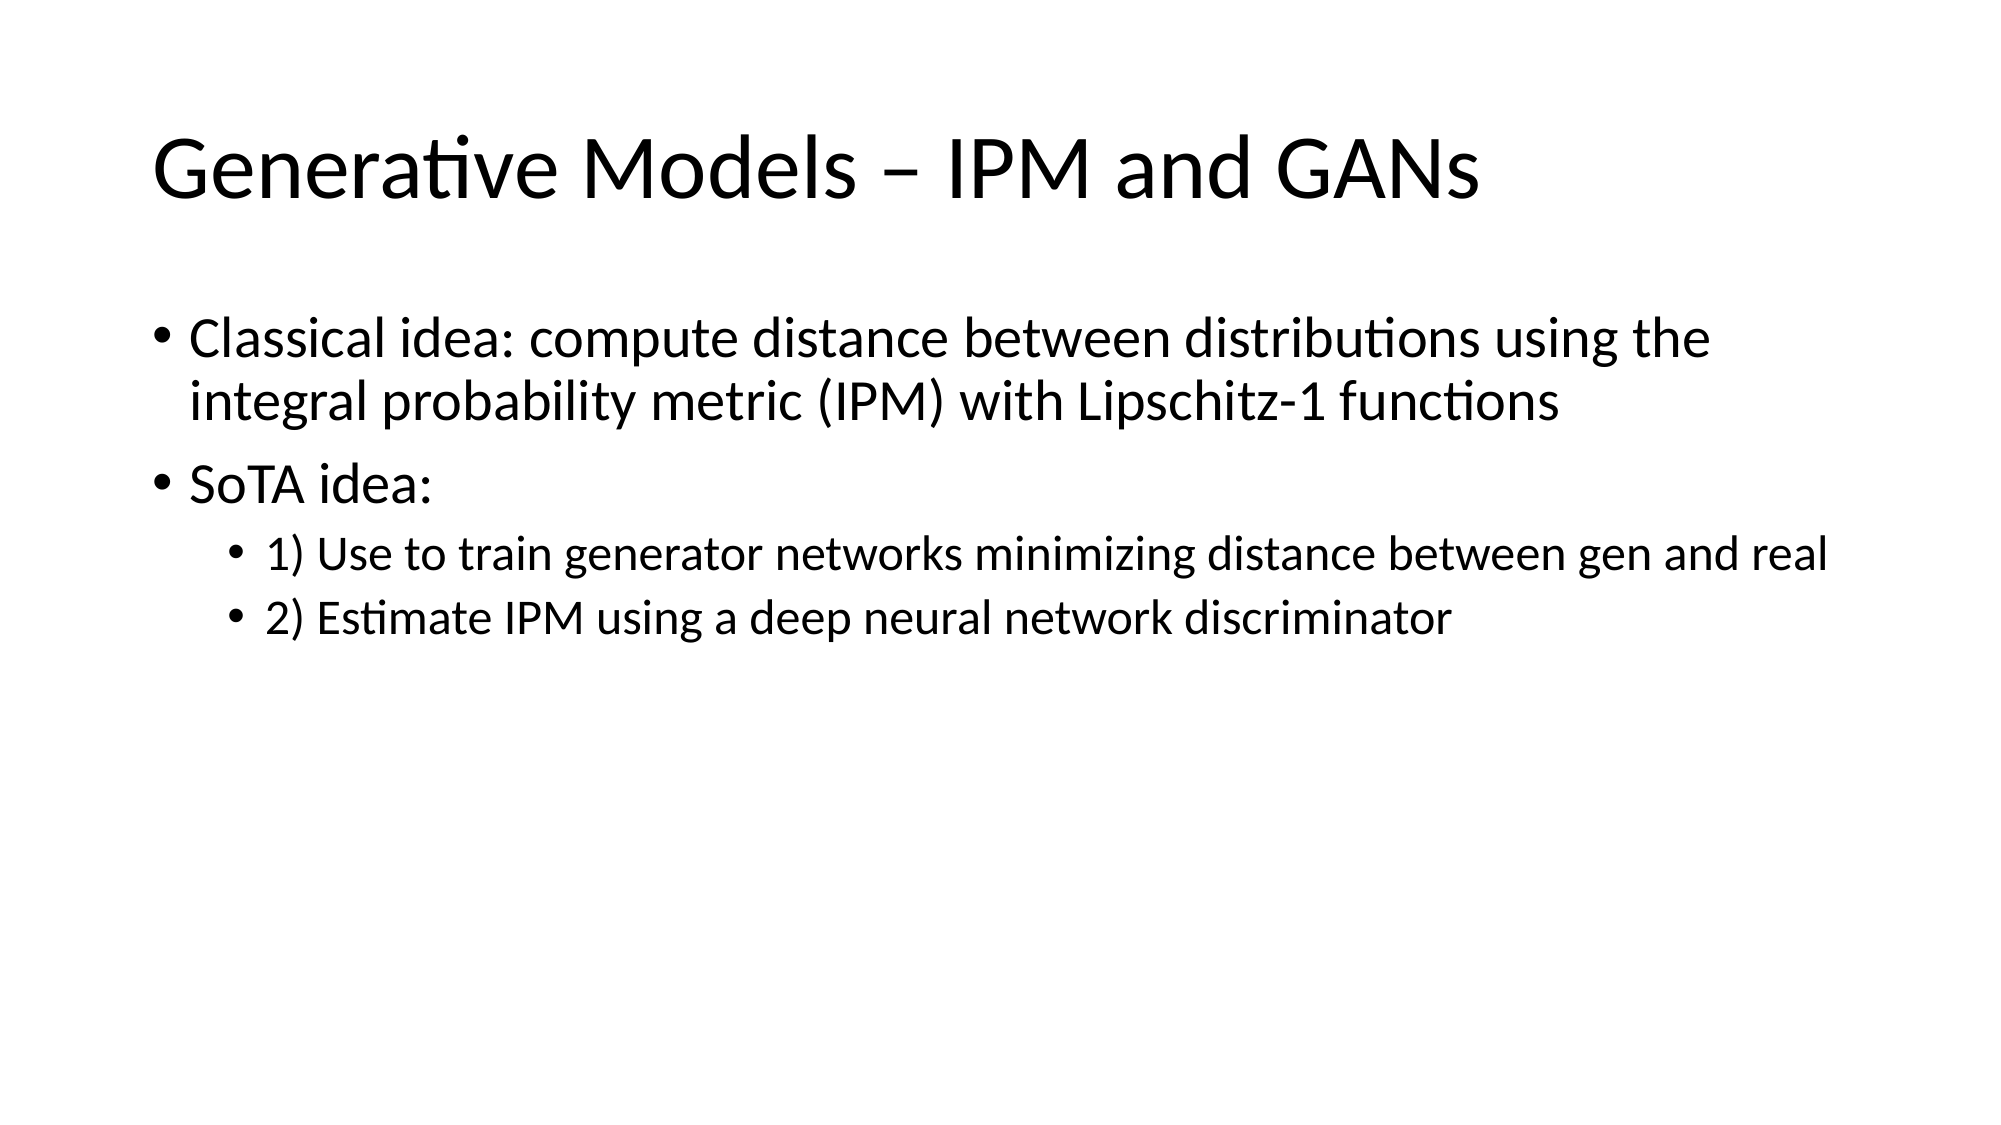

# Generative Models – IPM and GANs
Classical idea: compute distance between distributions using the integral probability metric (IPM) with Lipschitz-1 functions
SoTA idea:
1) Use to train generator networks minimizing distance between gen and real
2) Estimate IPM using a deep neural network discriminator